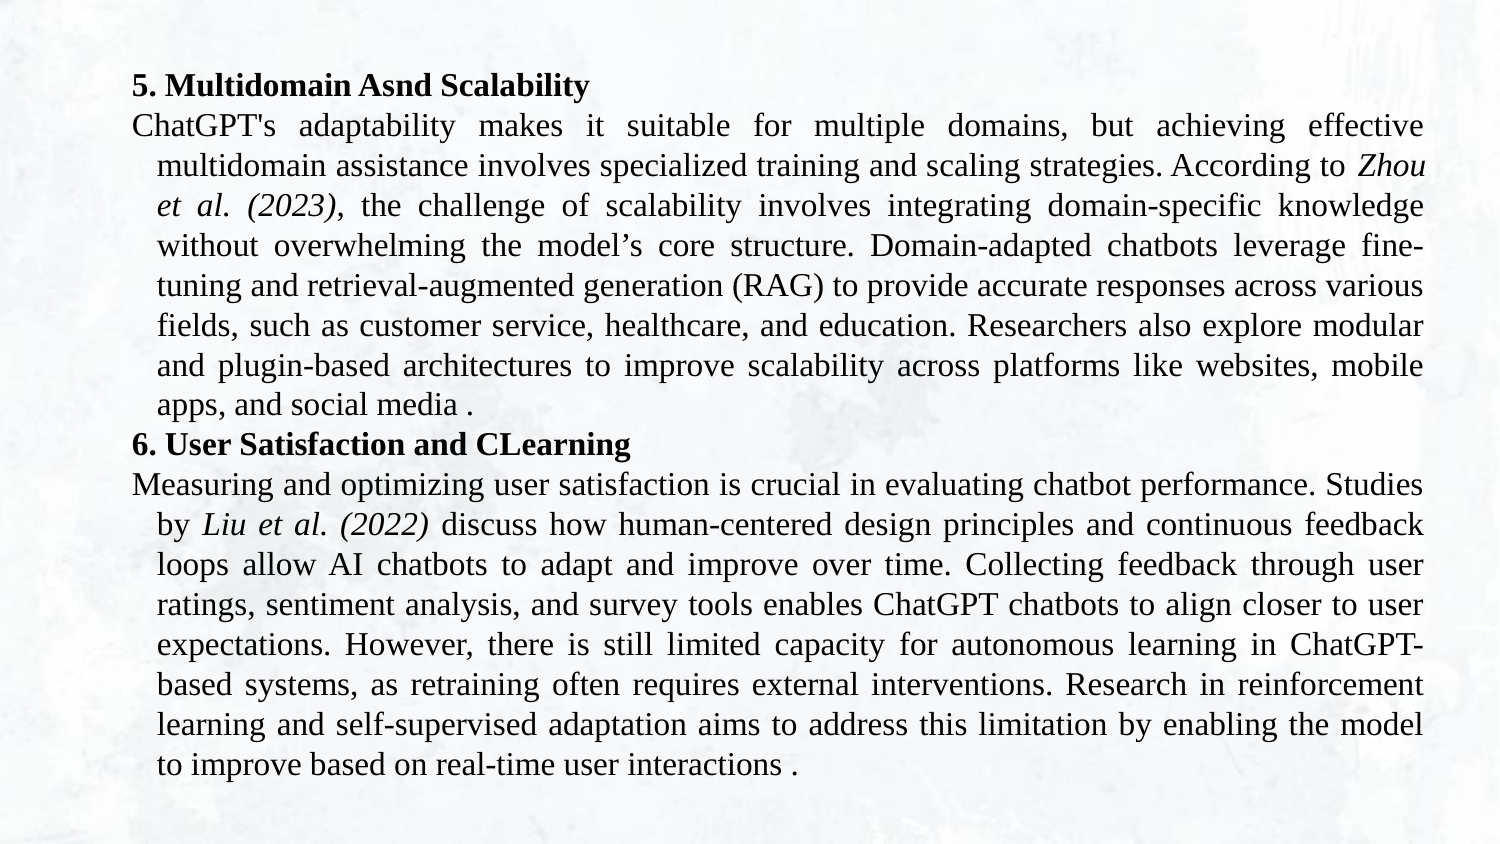

5. Multidomain Asnd Scalability
ChatGPT's adaptability makes it suitable for multiple domains, but achieving effective multidomain assistance involves specialized training and scaling strategies. According to Zhou et al. (2023), the challenge of scalability involves integrating domain-specific knowledge without overwhelming the model’s core structure. Domain-adapted chatbots leverage fine-tuning and retrieval-augmented generation (RAG) to provide accurate responses across various fields, such as customer service, healthcare, and education. Researchers also explore modular and plugin-based architectures to improve scalability across platforms like websites, mobile apps, and social media .
6. User Satisfaction and CLearning
Measuring and optimizing user satisfaction is crucial in evaluating chatbot performance. Studies by Liu et al. (2022) discuss how human-centered design principles and continuous feedback loops allow AI chatbots to adapt and improve over time. Collecting feedback through user ratings, sentiment analysis, and survey tools enables ChatGPT chatbots to align closer to user expectations. However, there is still limited capacity for autonomous learning in ChatGPT-based systems, as retraining often requires external interventions. Research in reinforcement learning and self-supervised adaptation aims to address this limitation by enabling the model to improve based on real-time user interactions .